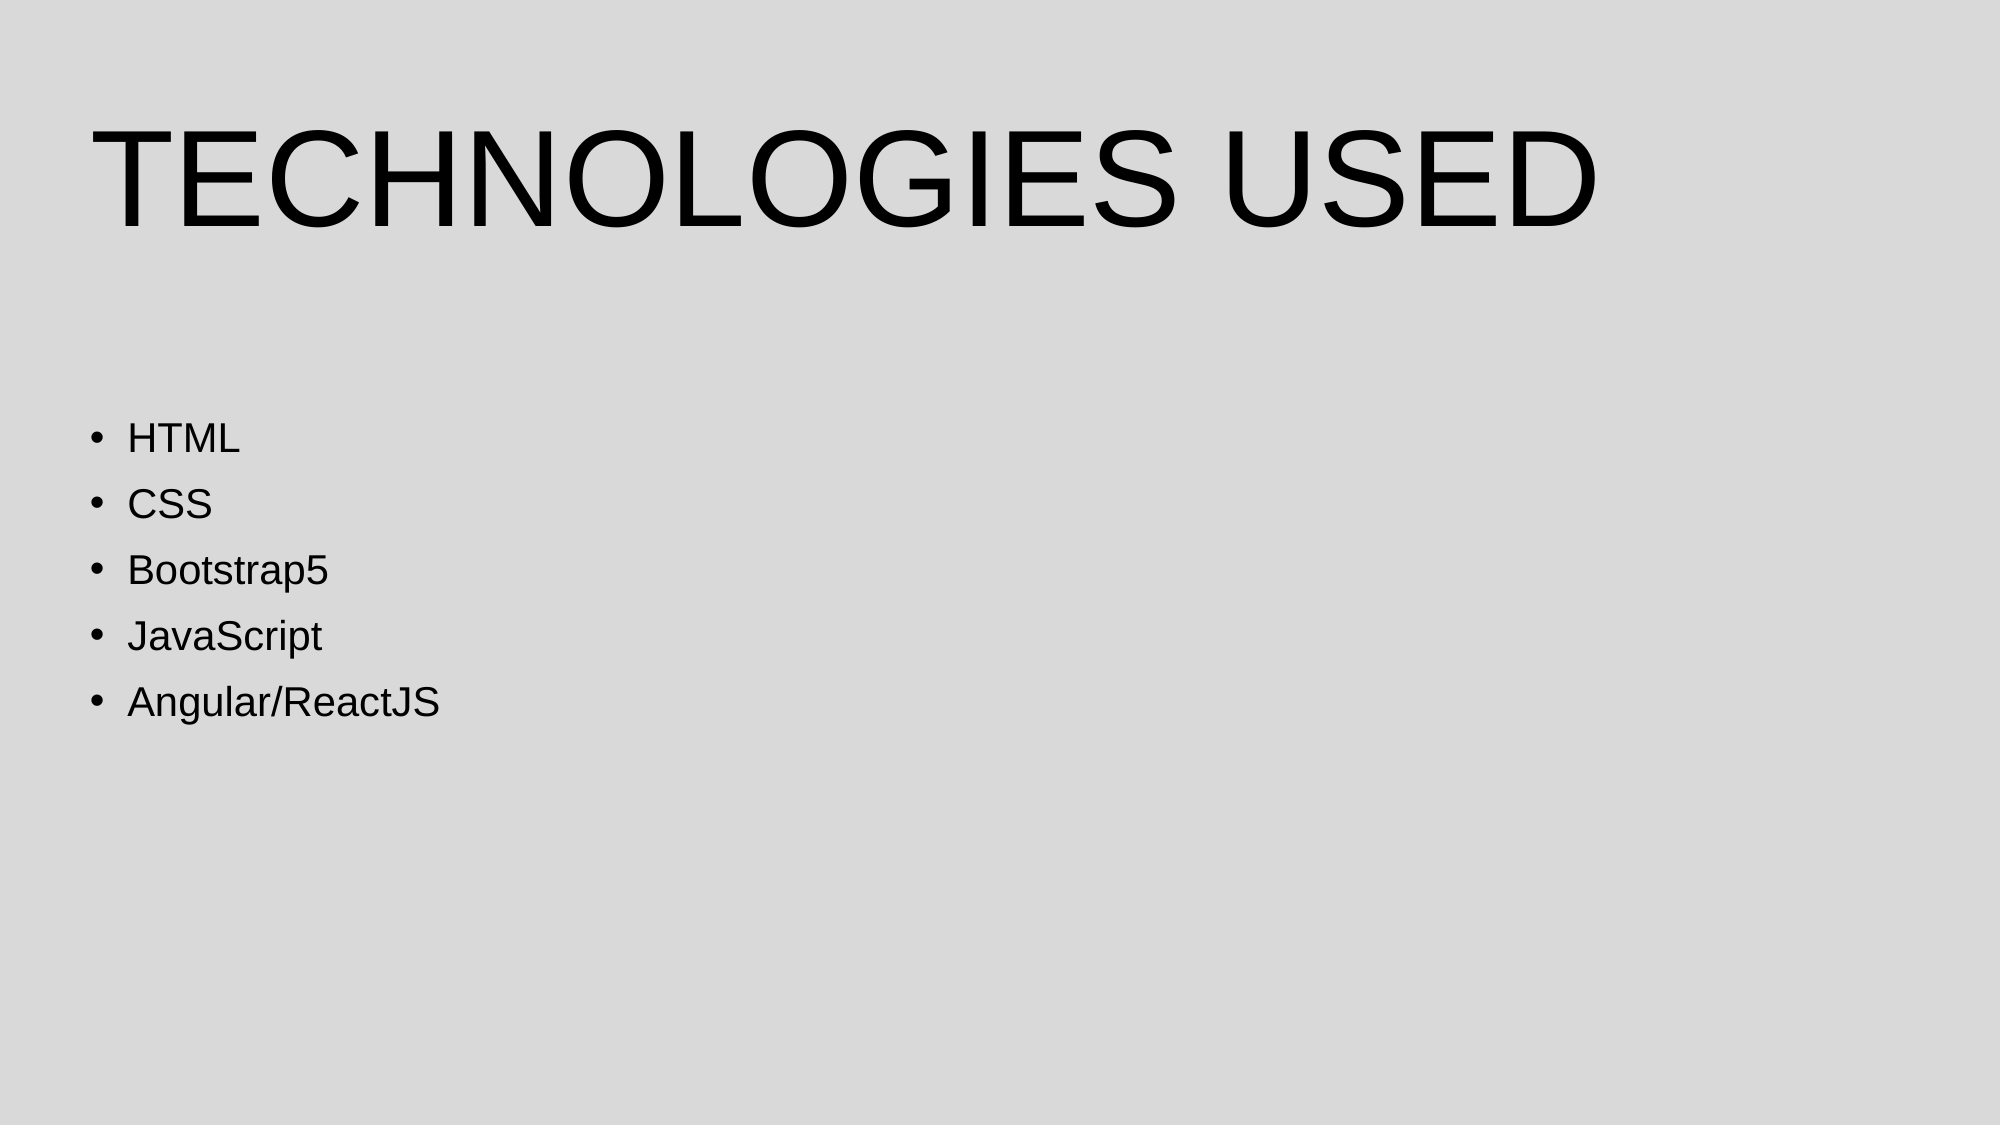

# Technologies Used
HTML
CSS
Bootstrap5
JavaScript
Angular/ReactJS